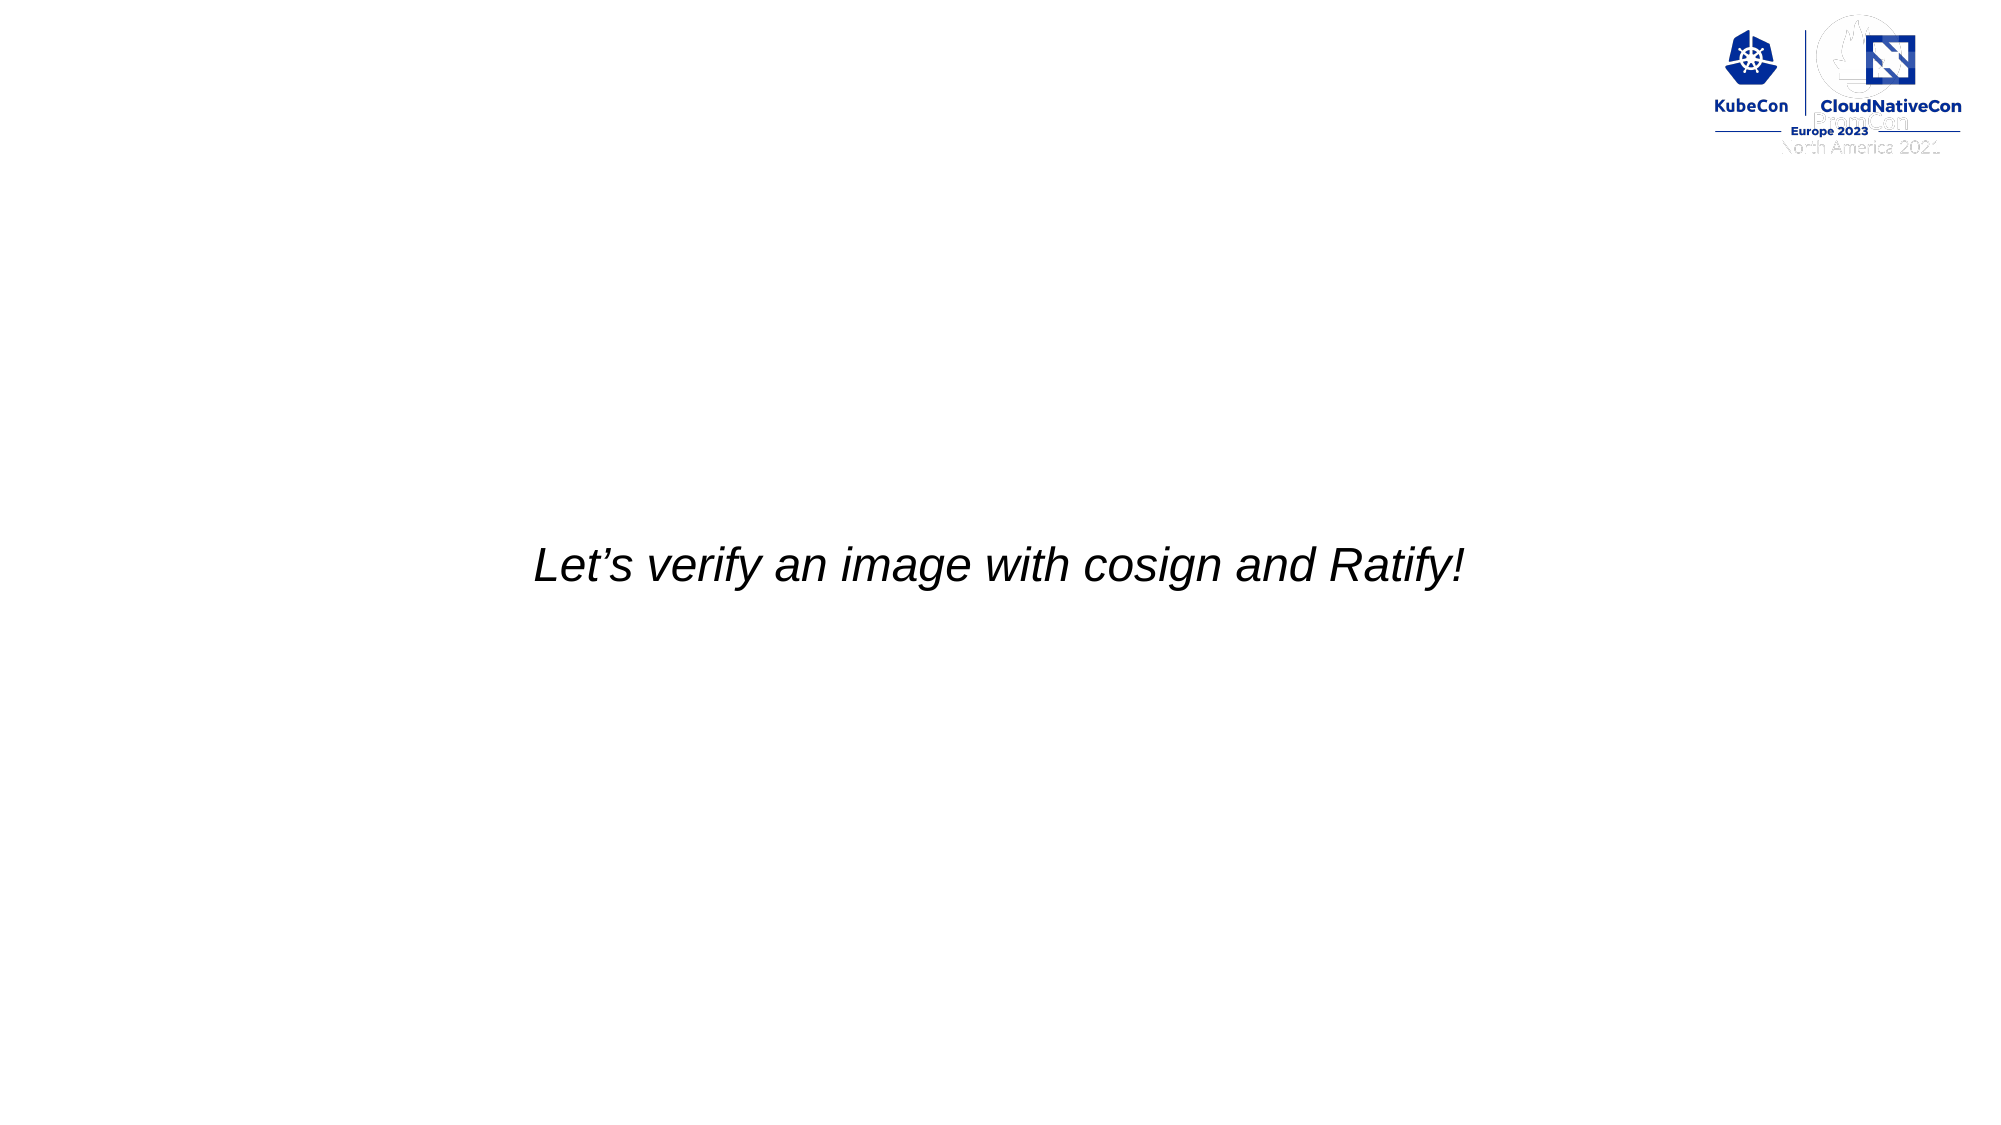

Let’s verify an image with cosign and Ratify!